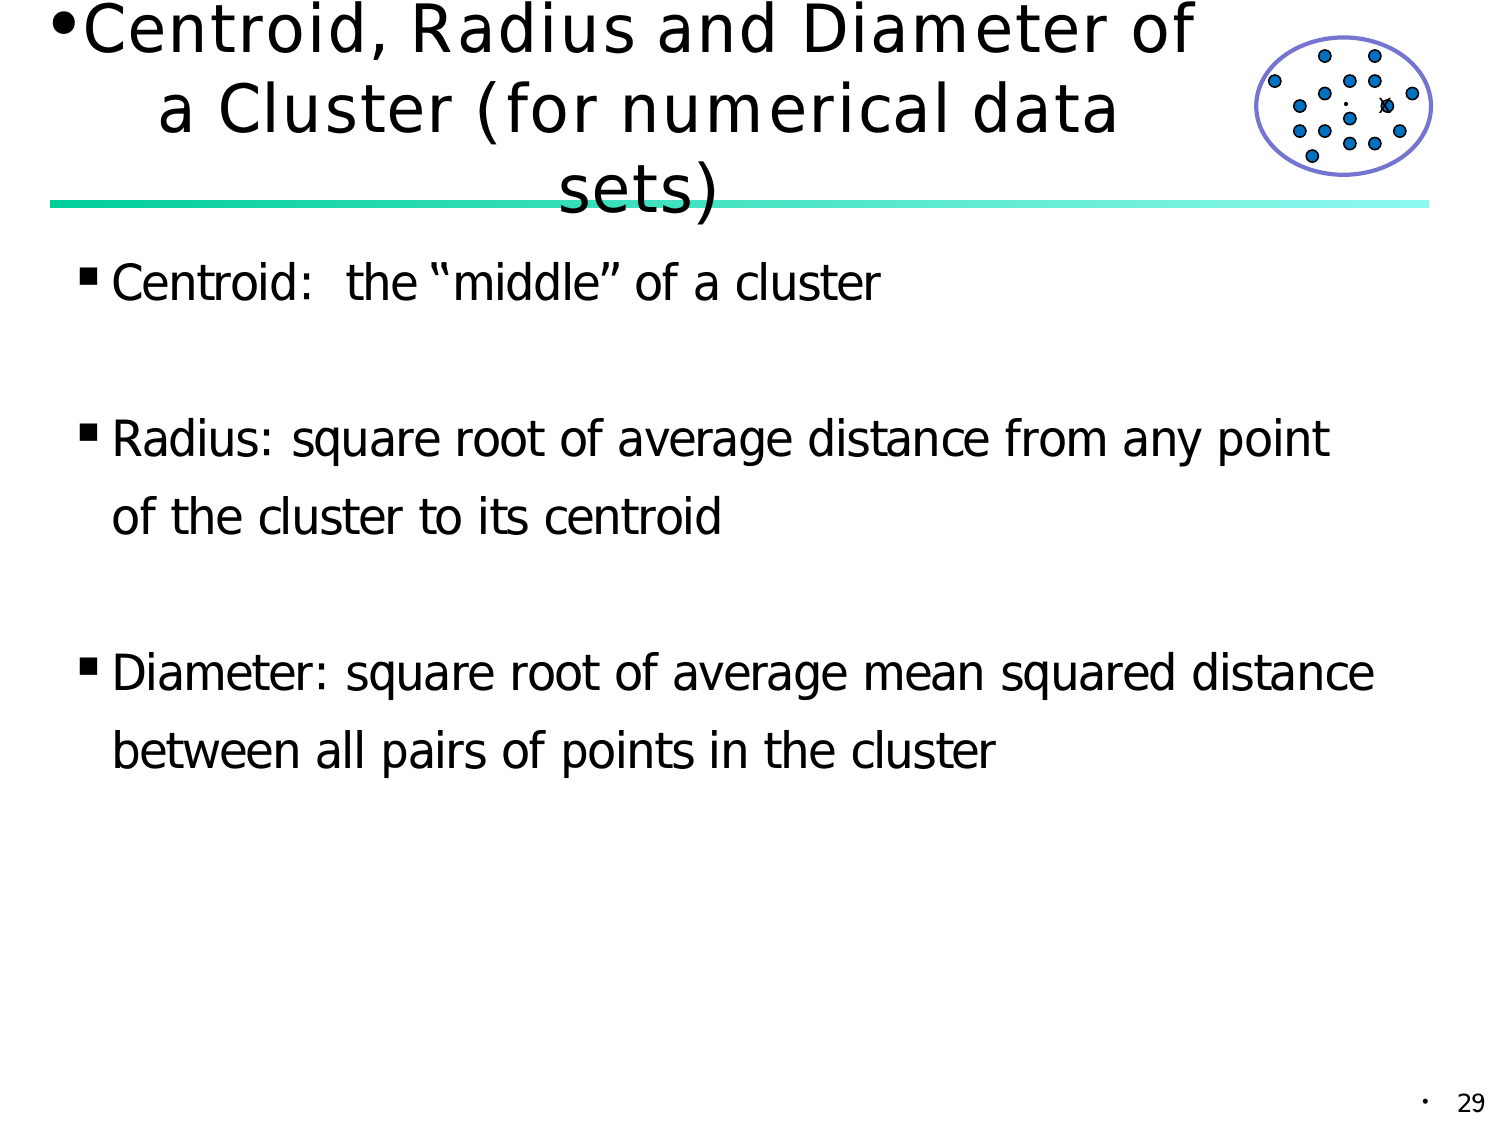

Centroid, Radius and Diameter of a Cluster (for numerical data sets)

X

Centroid:  the “middle” of a cluster

Radius: square root of average distance from any point of the cluster to its centroid

Diameter: square root of average mean squared distance between all pairs of points in the cluster
29